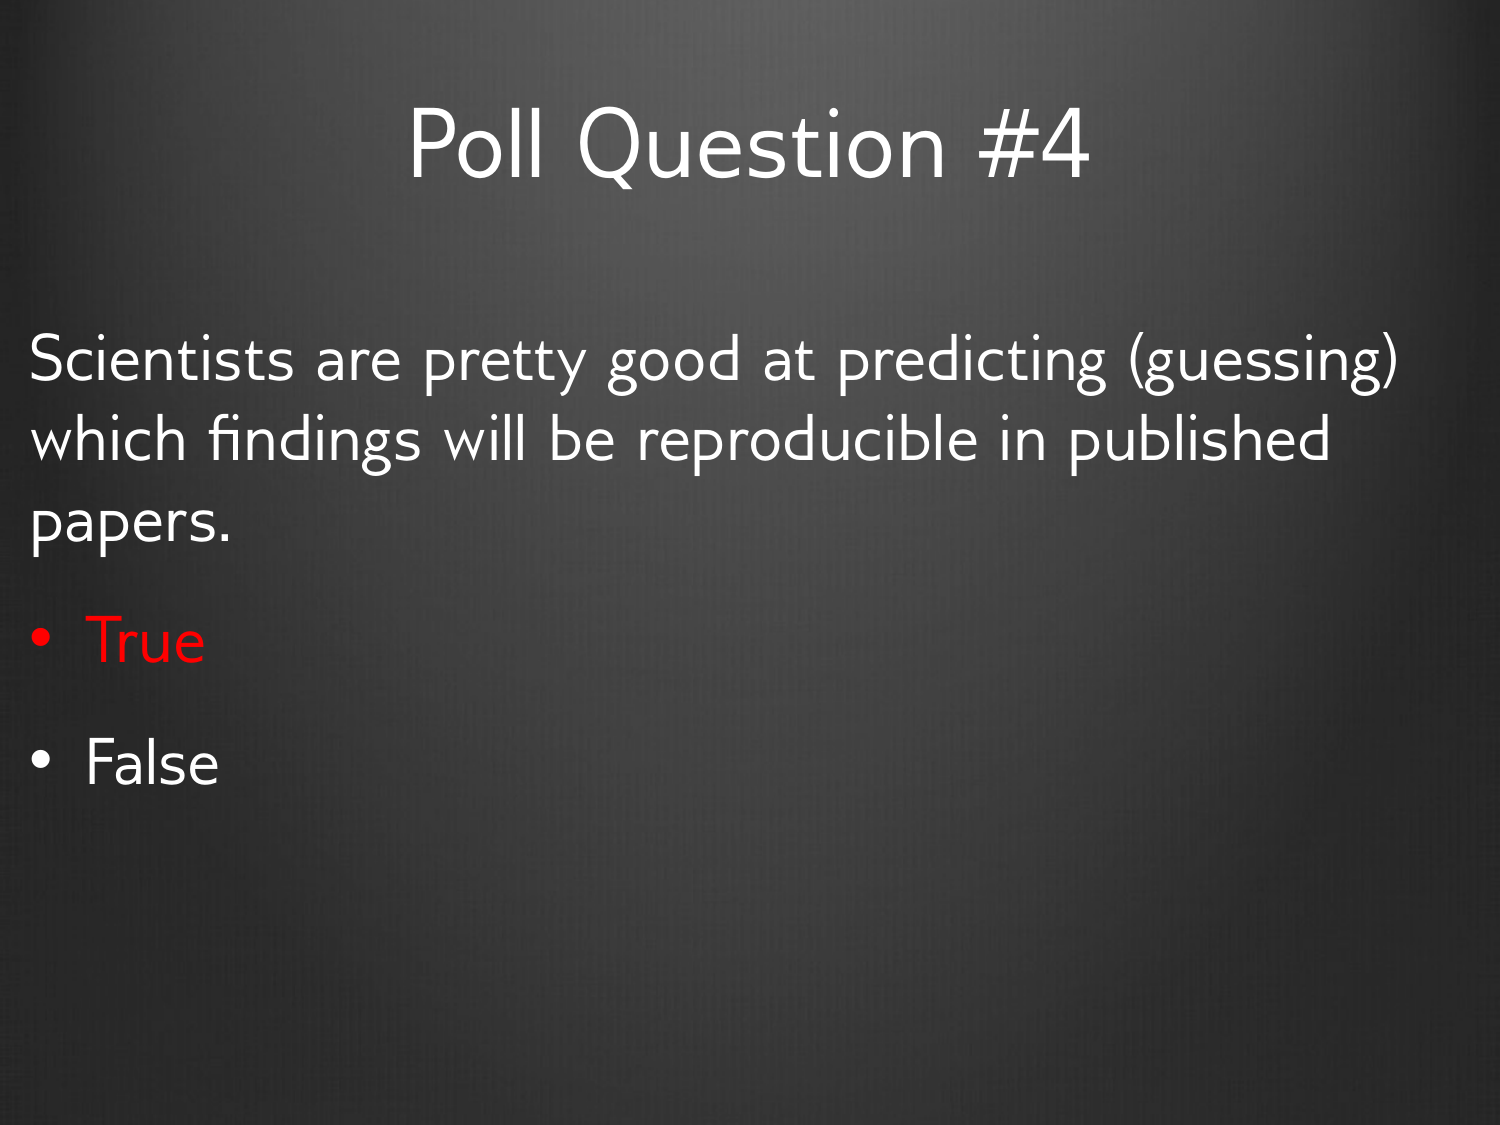

# Poll Question #4
Scientists are pretty good at predicting (guessing) which findings will be reproducible in published papers.
True
False